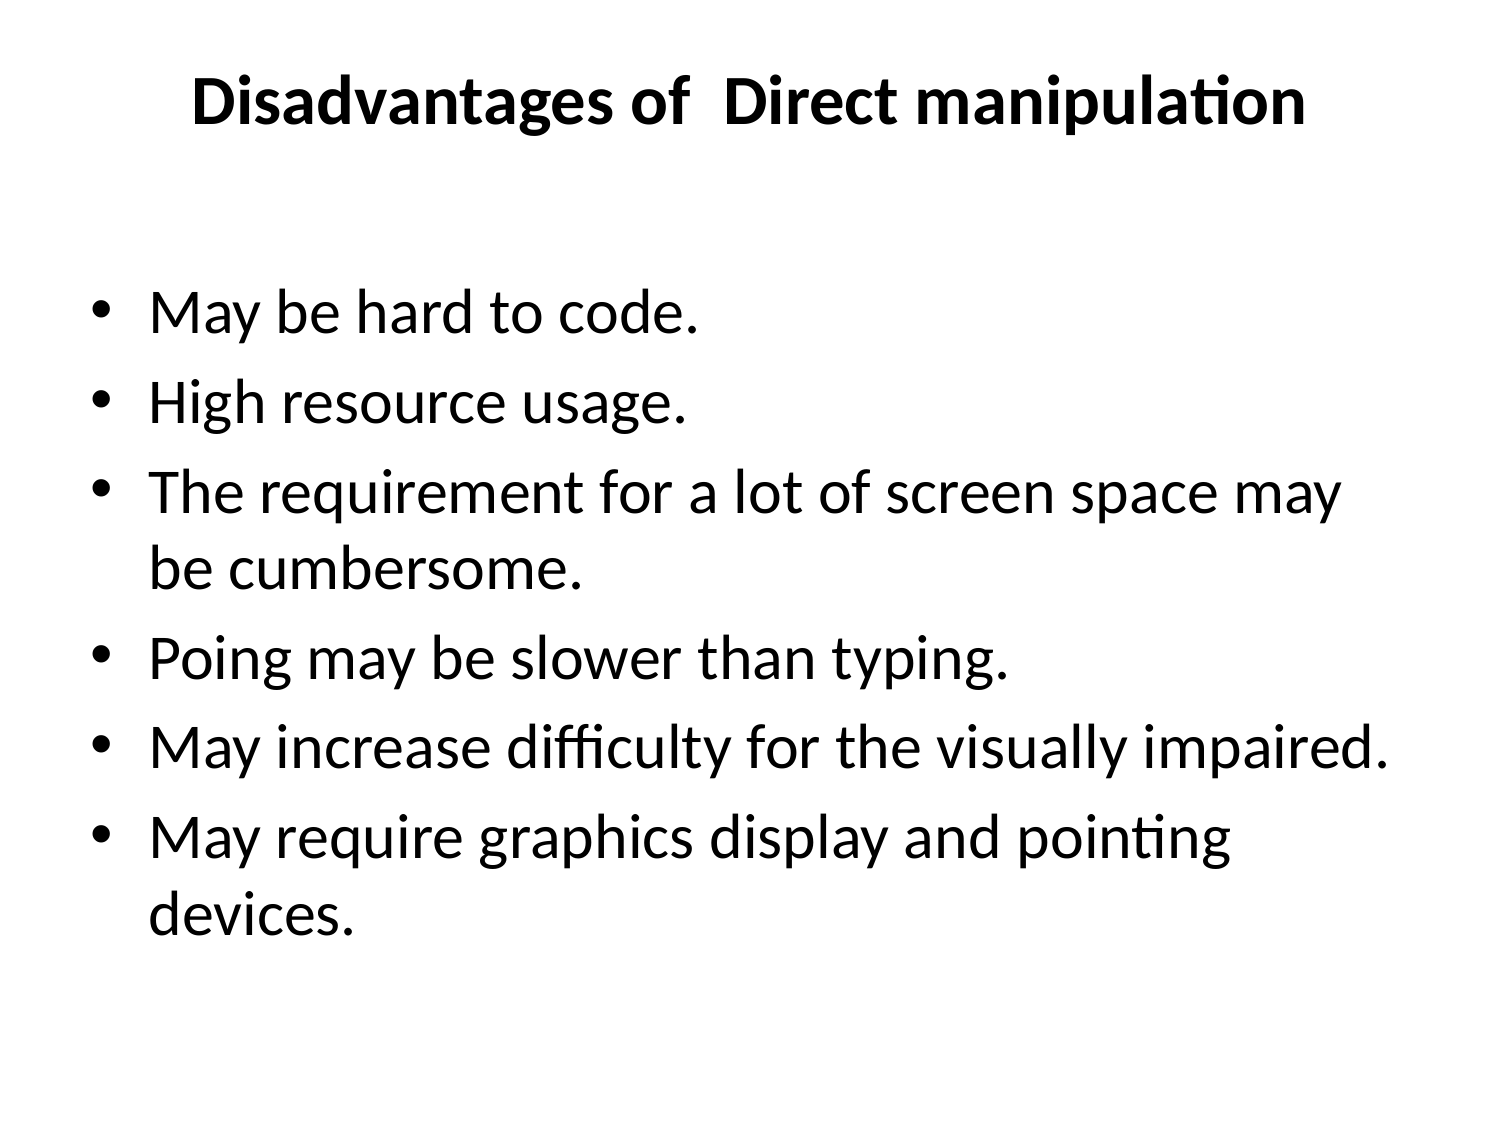

# Disadvantages of  Direct manipulation
May be hard to code.
High resource usage.
The requirement for a lot of screen space may be cumbersome.
Poing may be slower than typing.
May increase difficulty for the visually impaired.
May require graphics display and pointing devices.